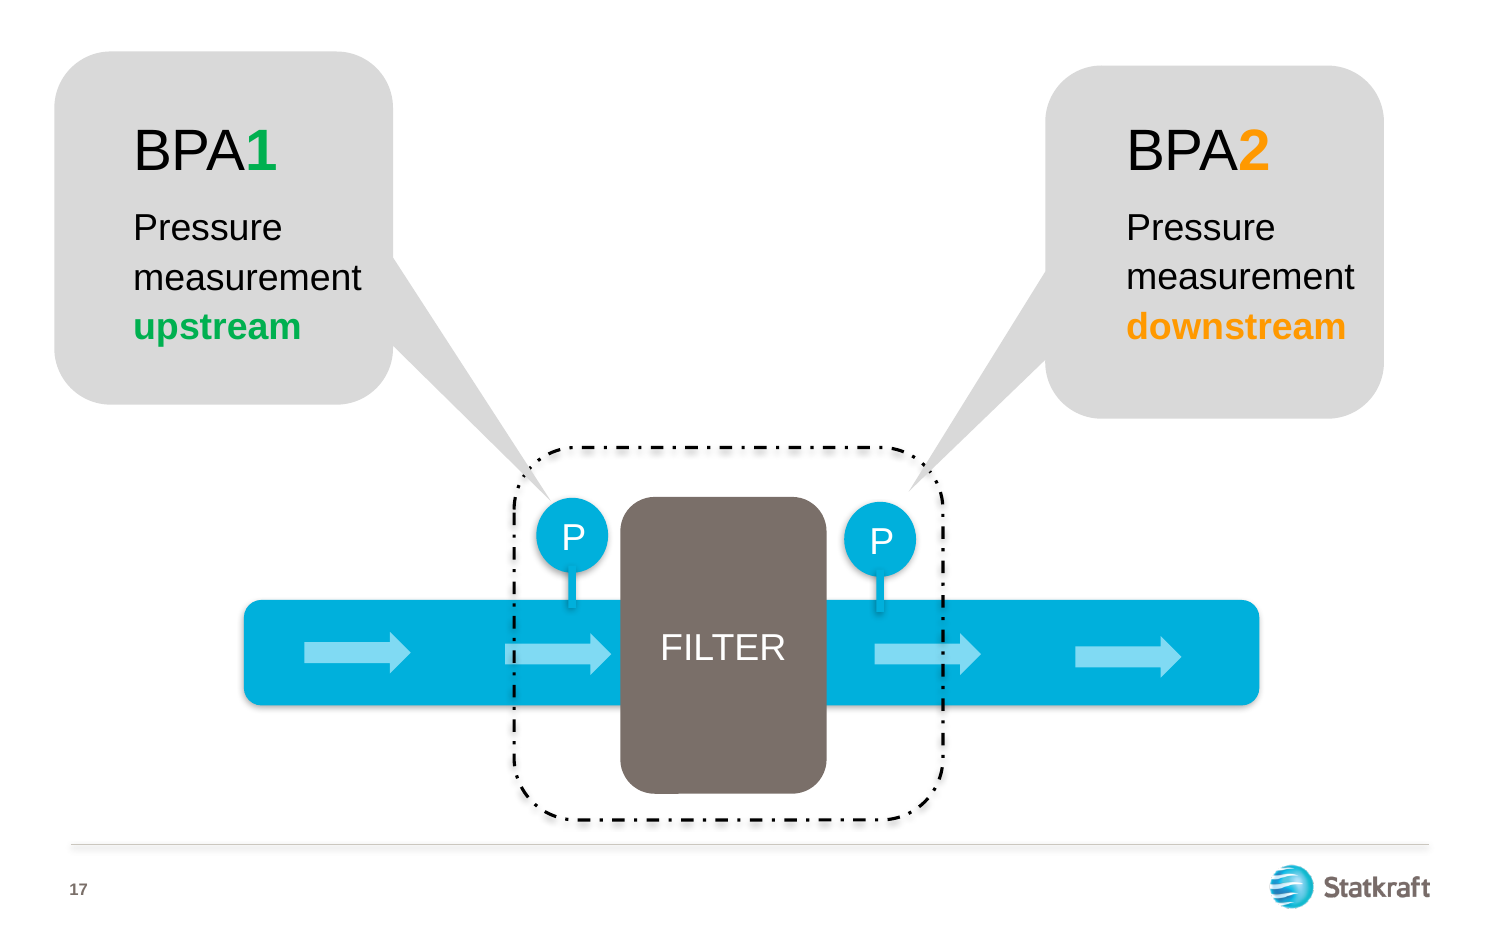

BPA2
Pressure measurement downstream
BPA1
Pressure measurement upstream

FILTER
P
P

17